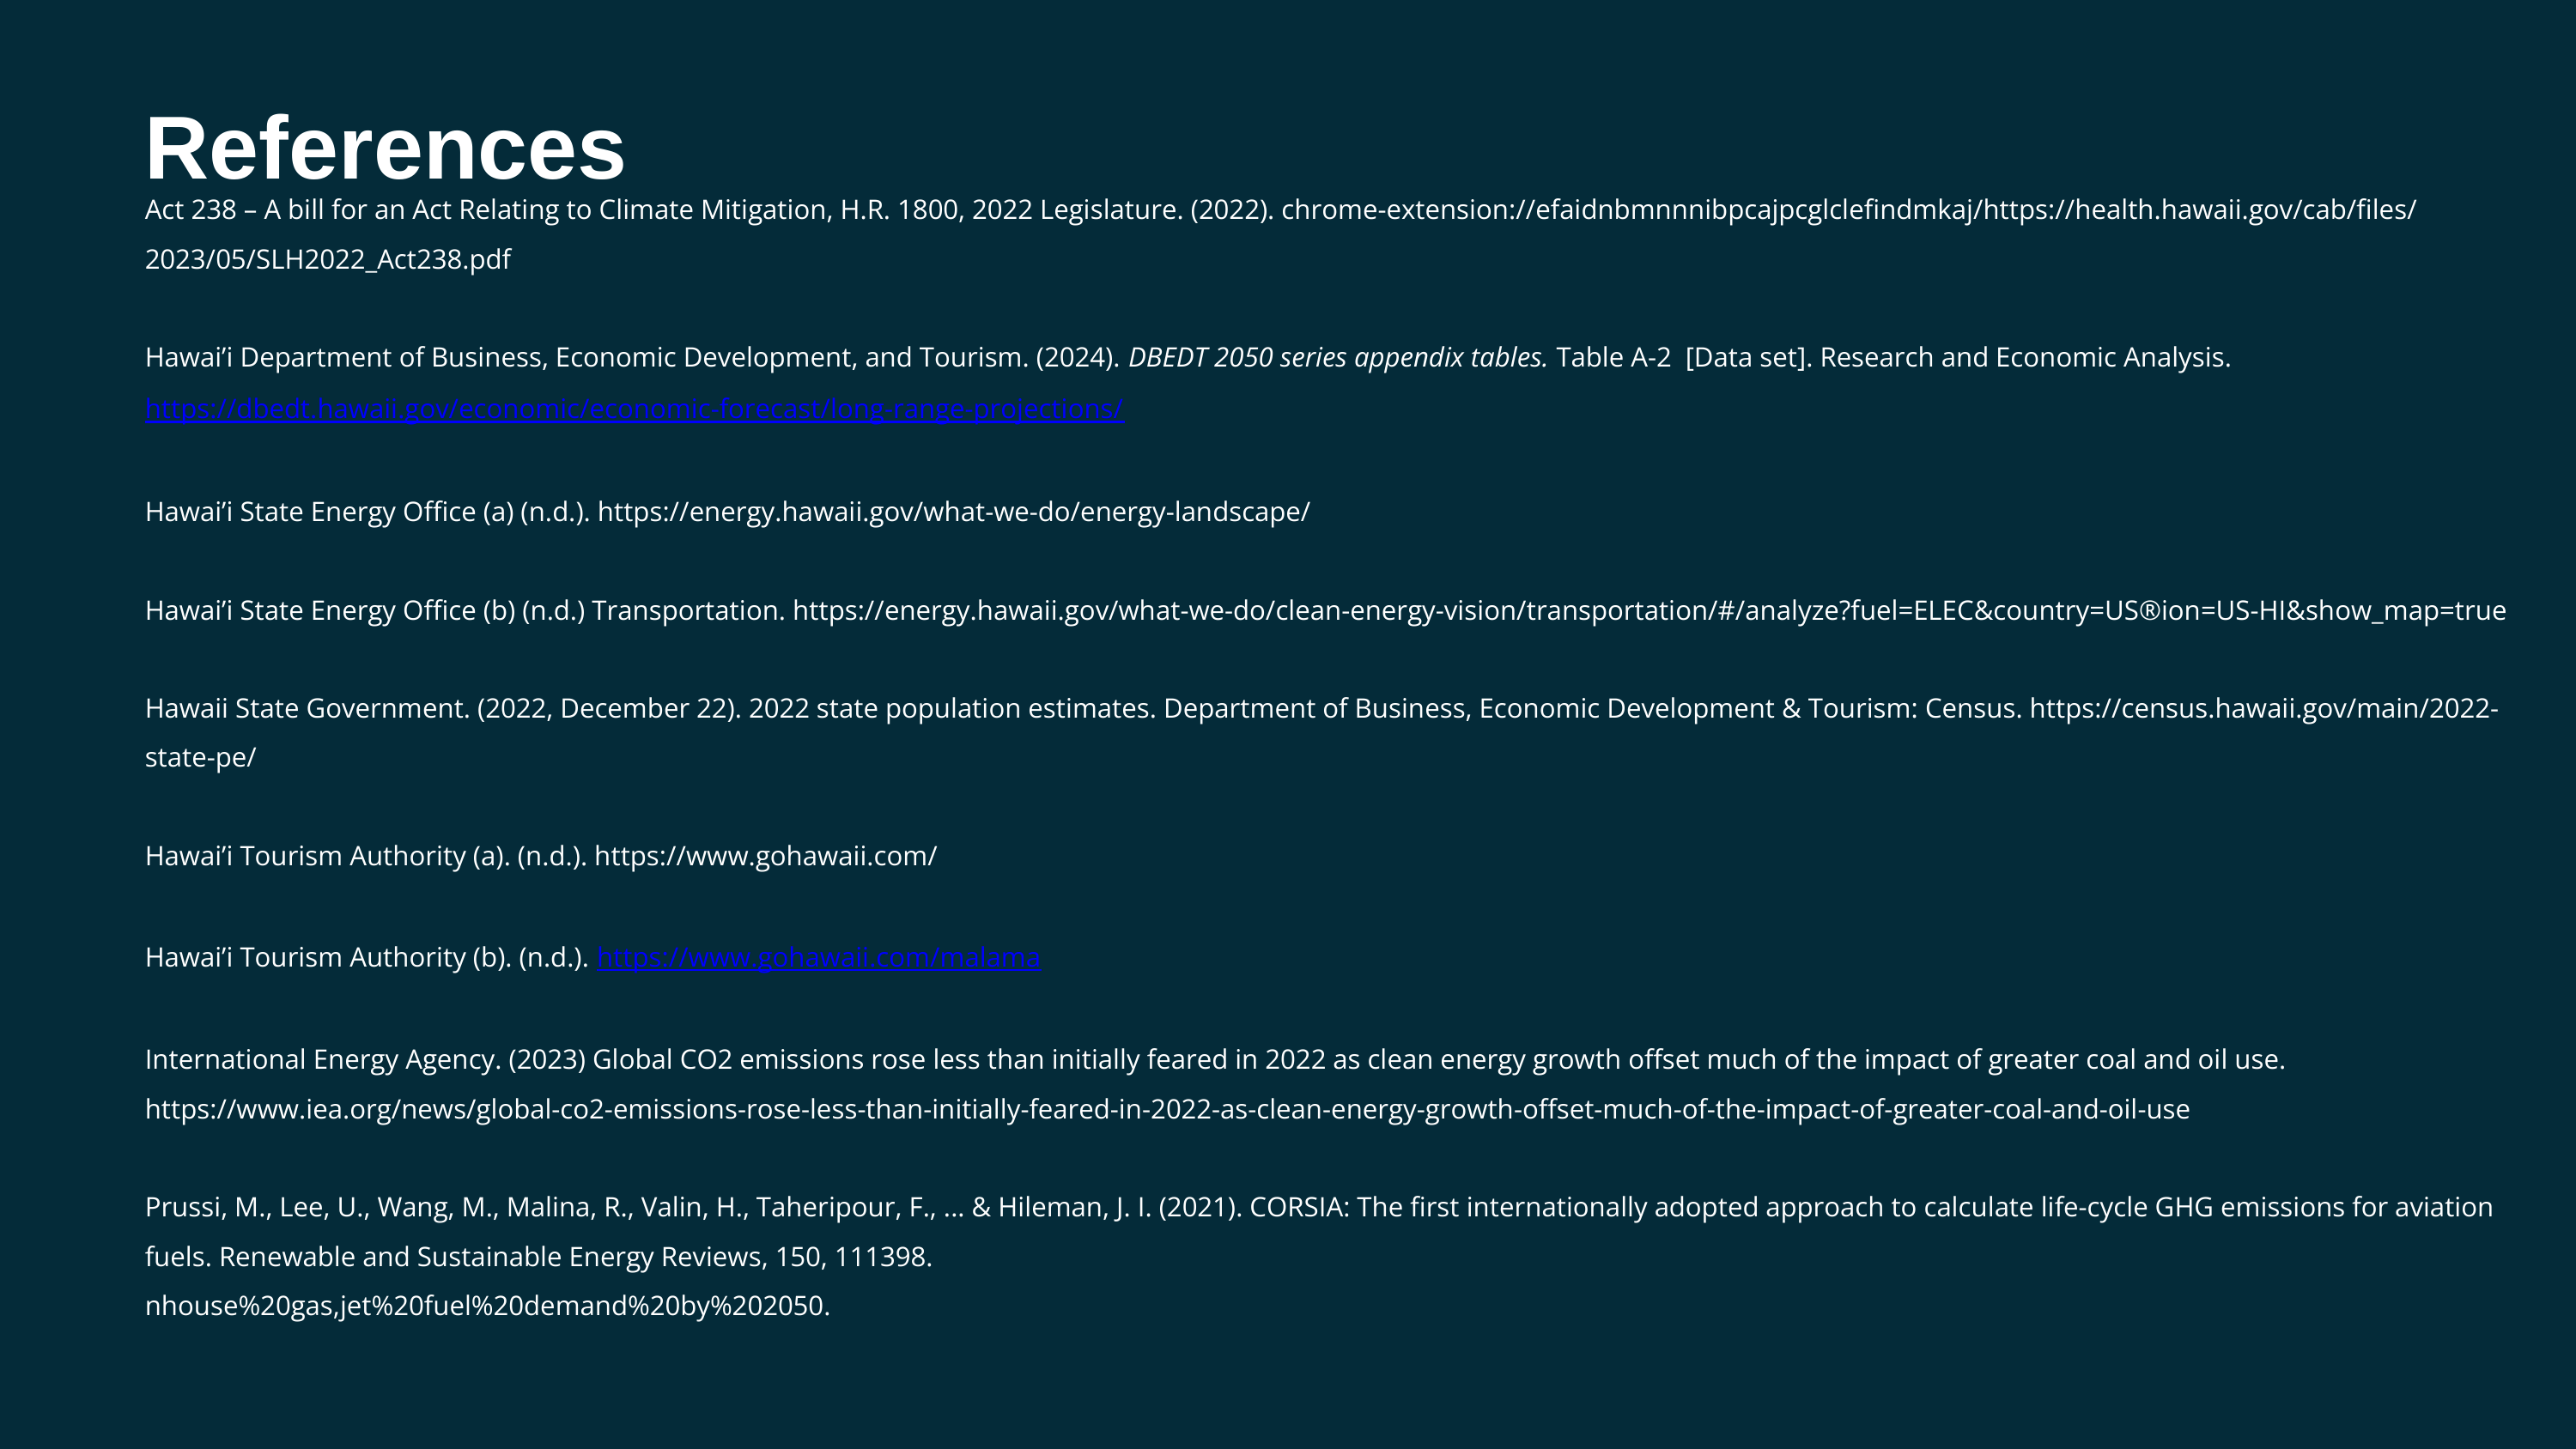

References
Act 238 – A bill for an Act Relating to Climate Mitigation, H.R. 1800, 2022 Legislature. (2022). chrome-extension://efaidnbmnnnibpcajpcglclefindmkaj/https://health.hawaii.gov/cab/files/2023/05/SLH2022_Act238.pdf

Hawai’i Department of Business, Economic Development, and Tourism. (2024). DBEDT 2050 series appendix tables. Table A-2  [Data set]. Research and Economic Analysis. https://dbedt.hawaii.gov/economic/economic-forecast/long-range-projections/

Hawai’i State Energy Office (a) (n.d.). https://energy.hawaii.gov/what-we-do/energy-landscape/

Hawai’i State Energy Office (b) (n.d.) Transportation. https://energy.hawaii.gov/what-we-do/clean-energy-vision/transportation/#/analyze?fuel=ELEC&country=US®ion=US-HI&show_map=true

Hawaii State Government. (2022, December 22). 2022 state population estimates. Department of Business, Economic Development & Tourism: Census. https://census.hawaii.gov/main/2022-state-pe/

Hawai’i Tourism Authority (a). (n.d.). https://www.gohawaii.com/

Hawai’i Tourism Authority (b). (n.d.). https://www.gohawaii.com/malama

International Energy Agency. (2023) Global CO2 emissions rose less than initially feared in 2022 as clean energy growth offset much of the impact of greater coal and oil use. https://www.iea.org/news/global-co2-emissions-rose-less-than-initially-feared-in-2022-as-clean-energy-growth-offset-much-of-the-impact-of-greater-coal-and-oil-use

Prussi, M., Lee, U., Wang, M., Malina, R., Valin, H., Taheripour, F., ... & Hileman, J. I. (2021). CORSIA: The first internationally adopted approach to calculate life-cycle GHG emissions for aviation fuels. Renewable and Sustainable Energy Reviews, 150, 111398.
nhouse%20gas,jet%20fuel%20demand%20by%202050.